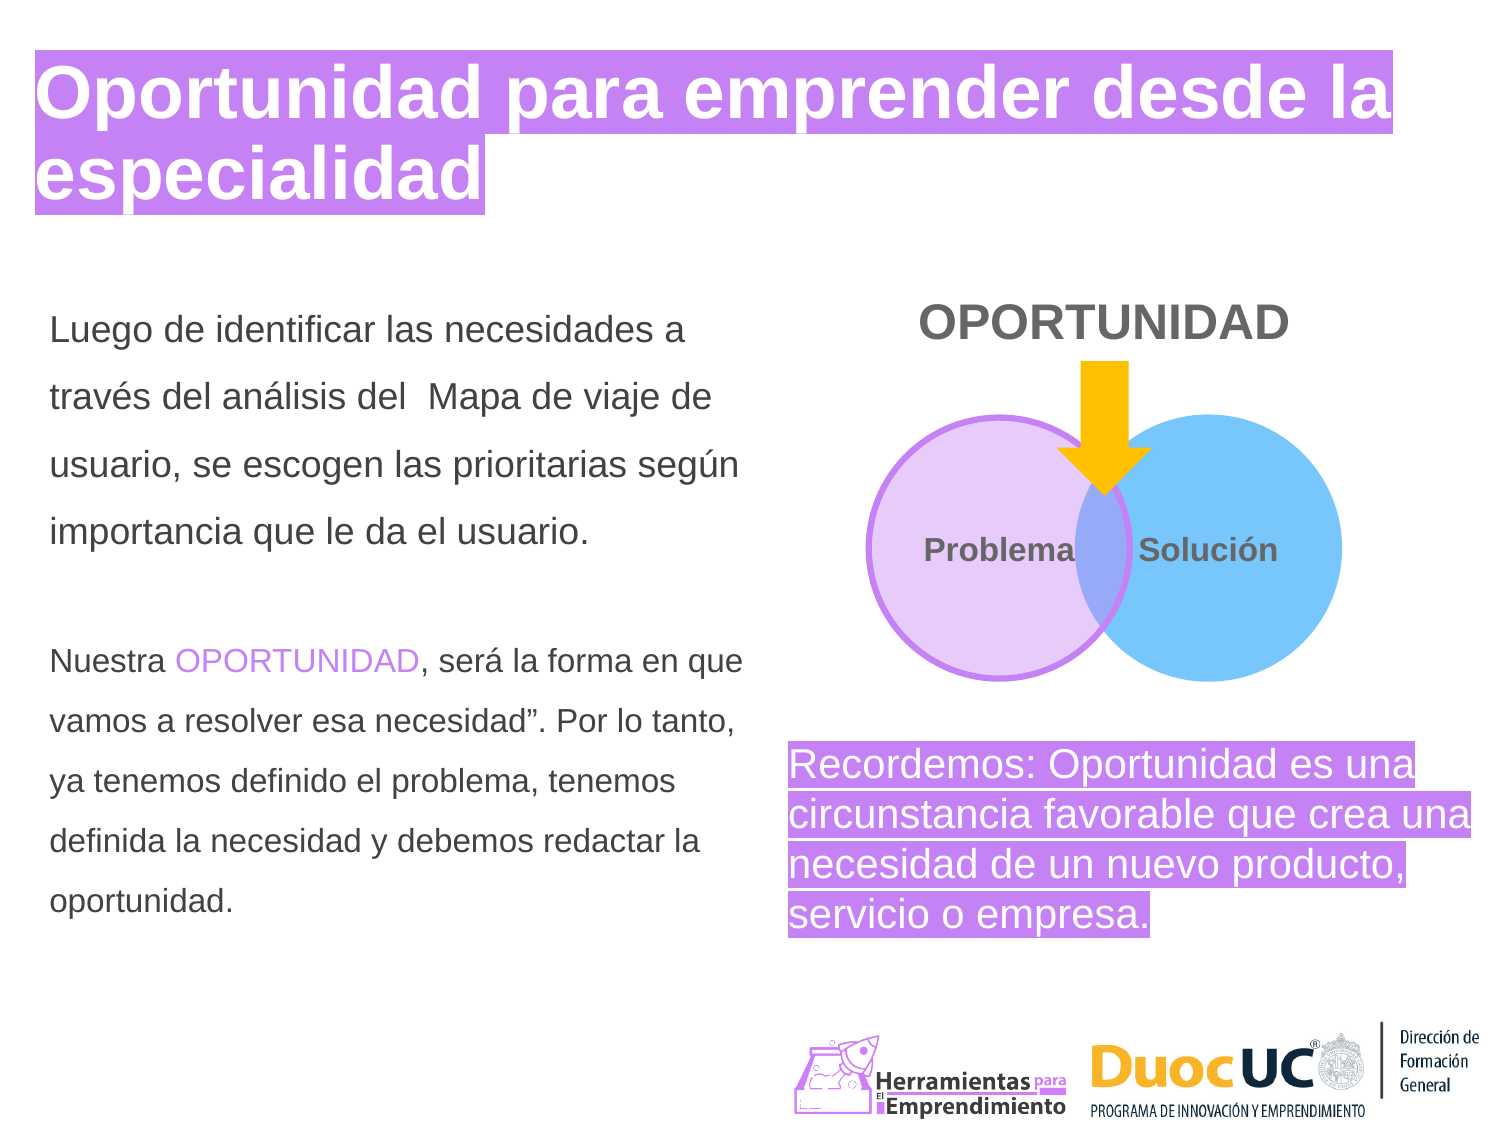

Oportunidad para emprender desde la especialidad
OPORTUNIDAD
Luego de identificar las necesidades a través del análisis del  Mapa de viaje de usuario, se escogen las prioritarias según importancia que le da el usuario.

Nuestra OPORTUNIDAD, será la forma en que vamos a resolver esa necesidad”. Por lo tanto, ya tenemos definido el problema, tenemos definida la necesidad y debemos redactar la oportunidad.

Problema
Solución
Recordemos: Oportunidad es una circunstancia favorable que crea una necesidad de un nuevo producto, servicio o empresa.